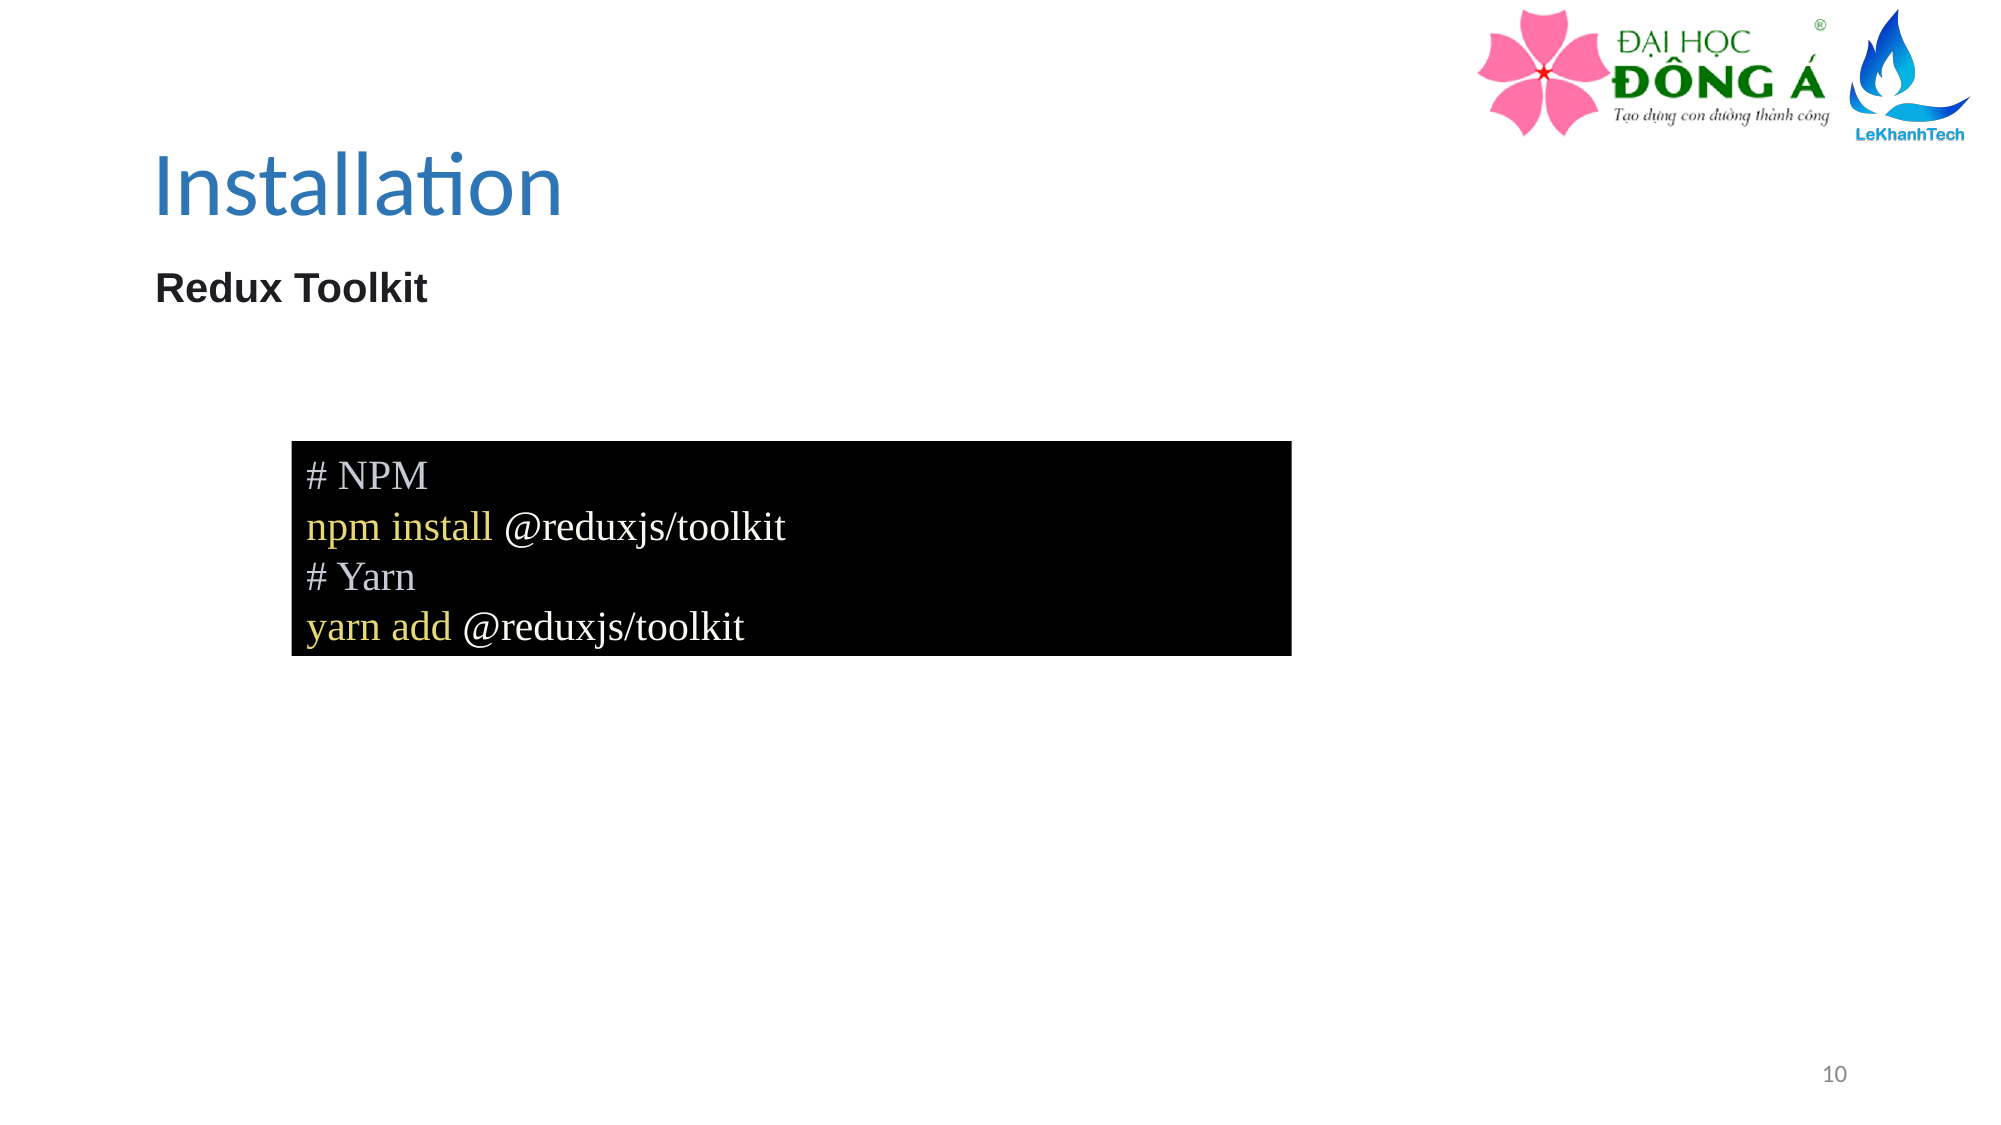

# Installation
Redux Toolkit
# NPM
npm install @reduxjs/toolkit
# Yarn
yarn add @reduxjs/toolkit
10